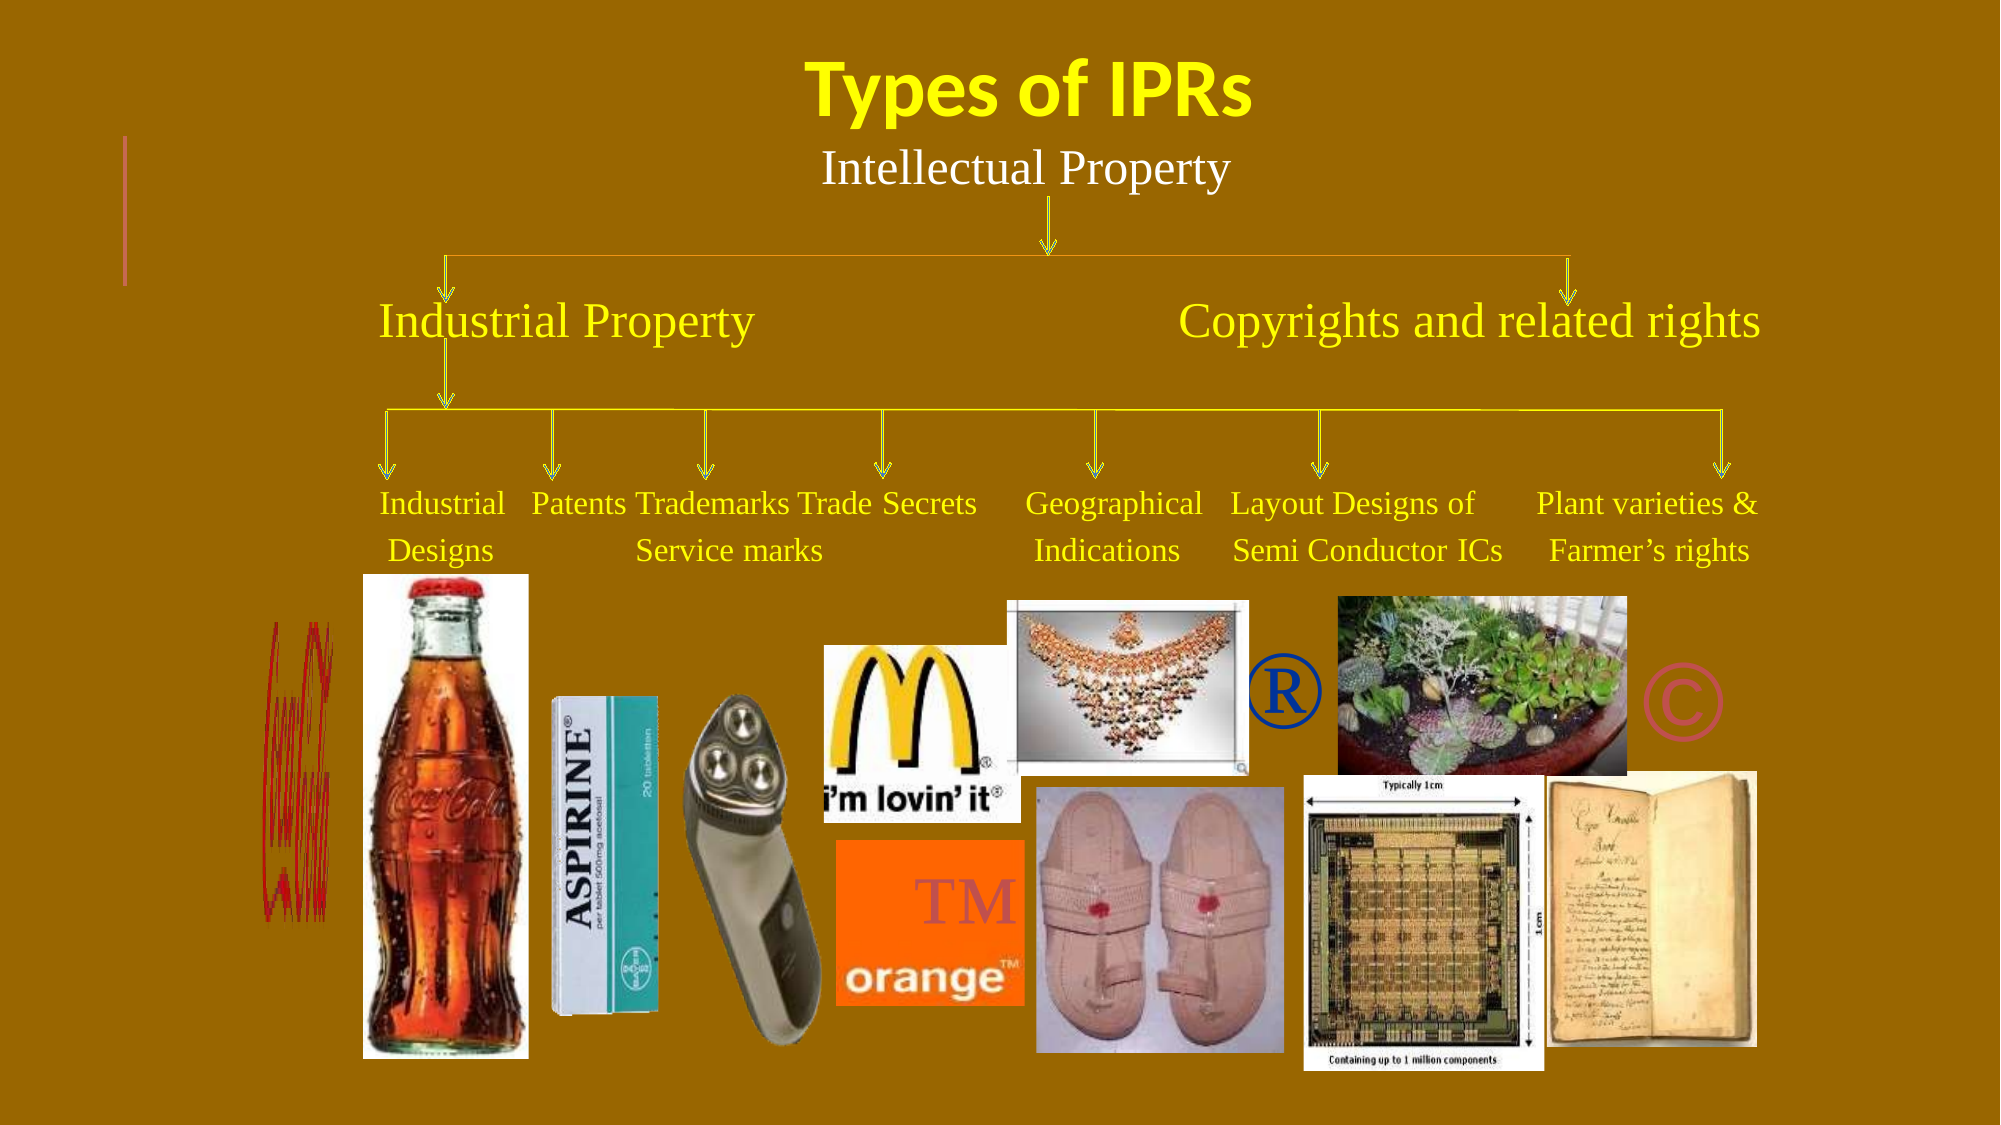

Types of IPRs
Intellectual Property

Industrial Property
Copyrights and related rights

| Industrial | Patents Trademarks Trade Secrets | Geographical | Layout Designs of | Plant varieties & |
| --- | --- | --- | --- | --- |
| Designs | Service marks | Indications | Semi Conductor ICs | Farmer’s rights |

®
©

™